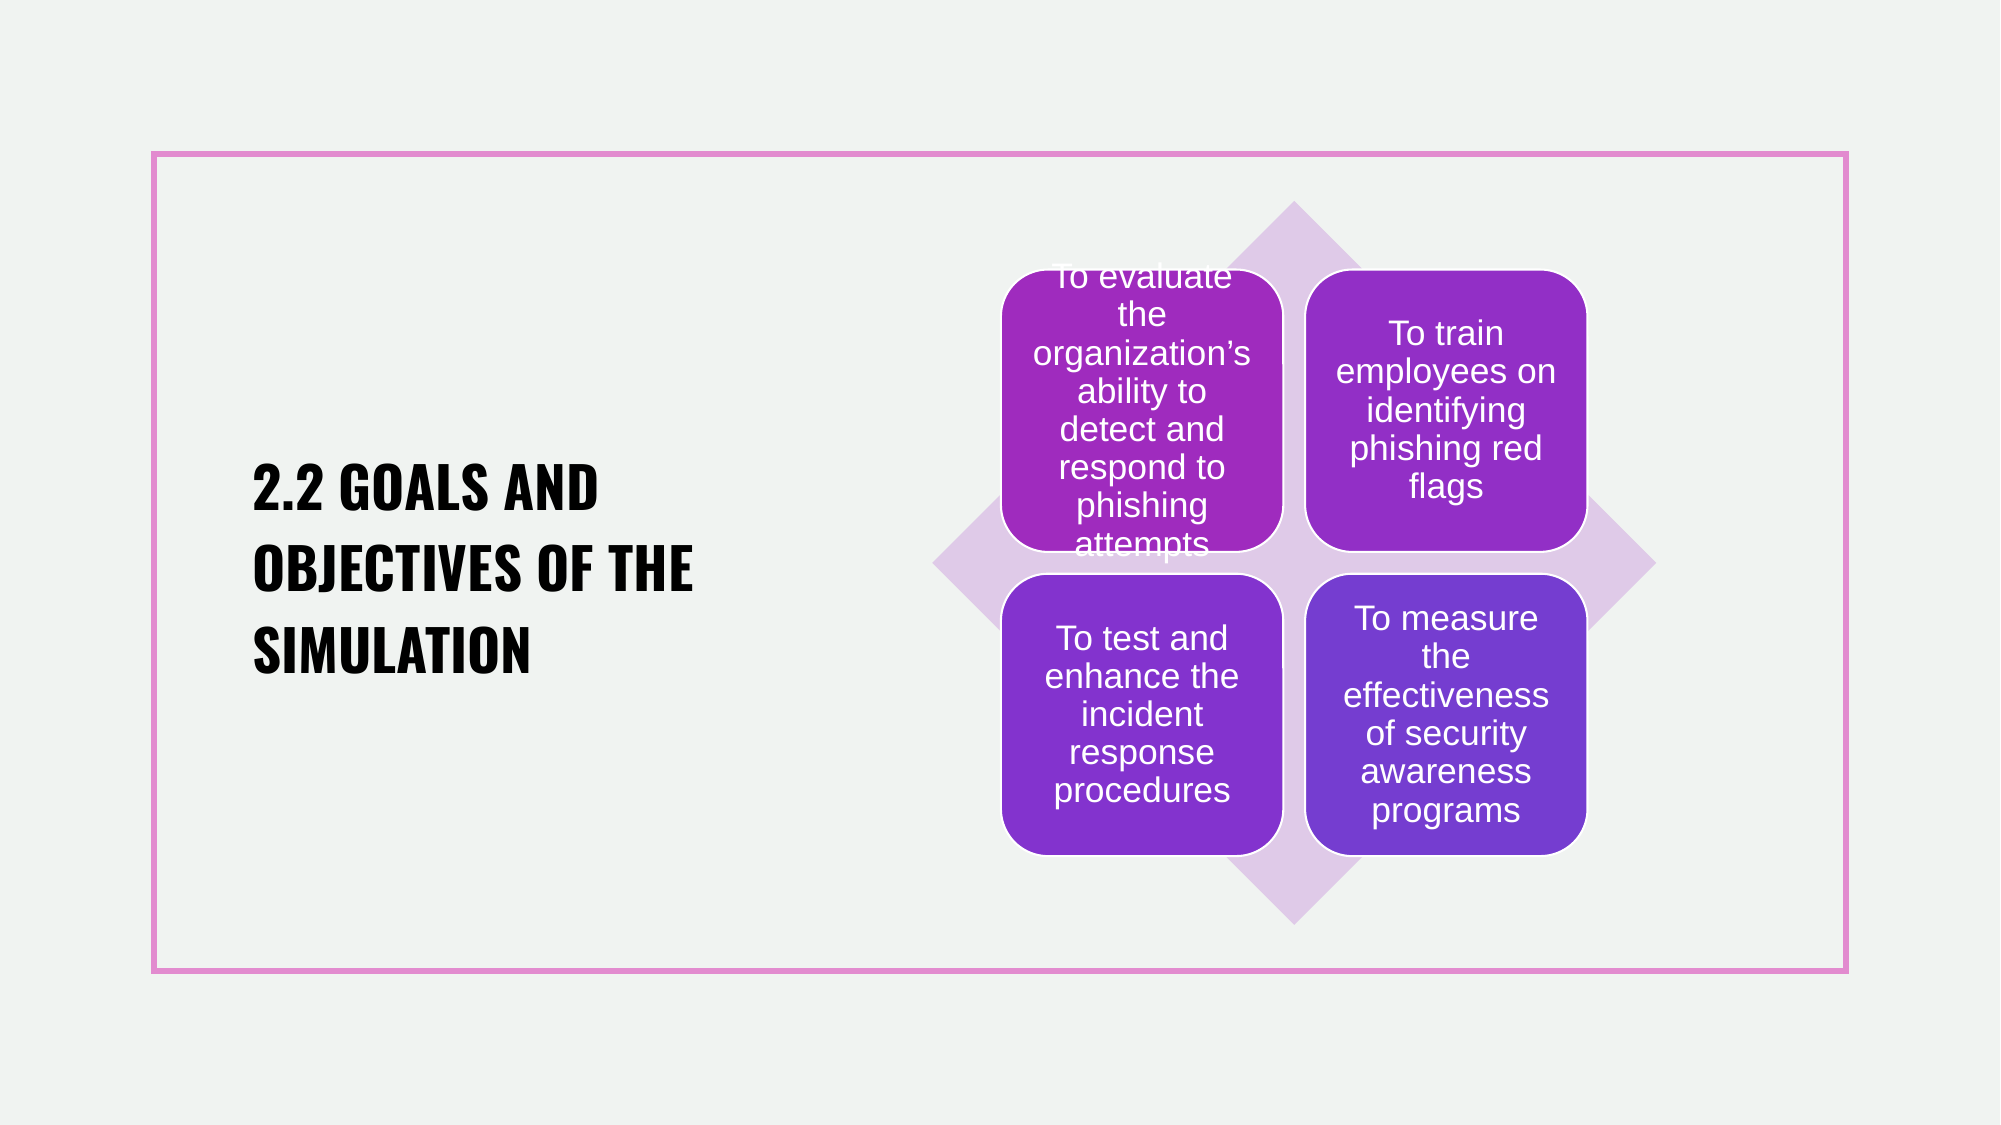

To evaluate the organization’s ability to detect and respond to phishing attempts
To train employees on identifying phishing red flags

To test and enhance the incident response procedures
To measure the effectiveness of security awareness programs
2.2 GOALS AND OBJECTIVES OF THE SIMULATION